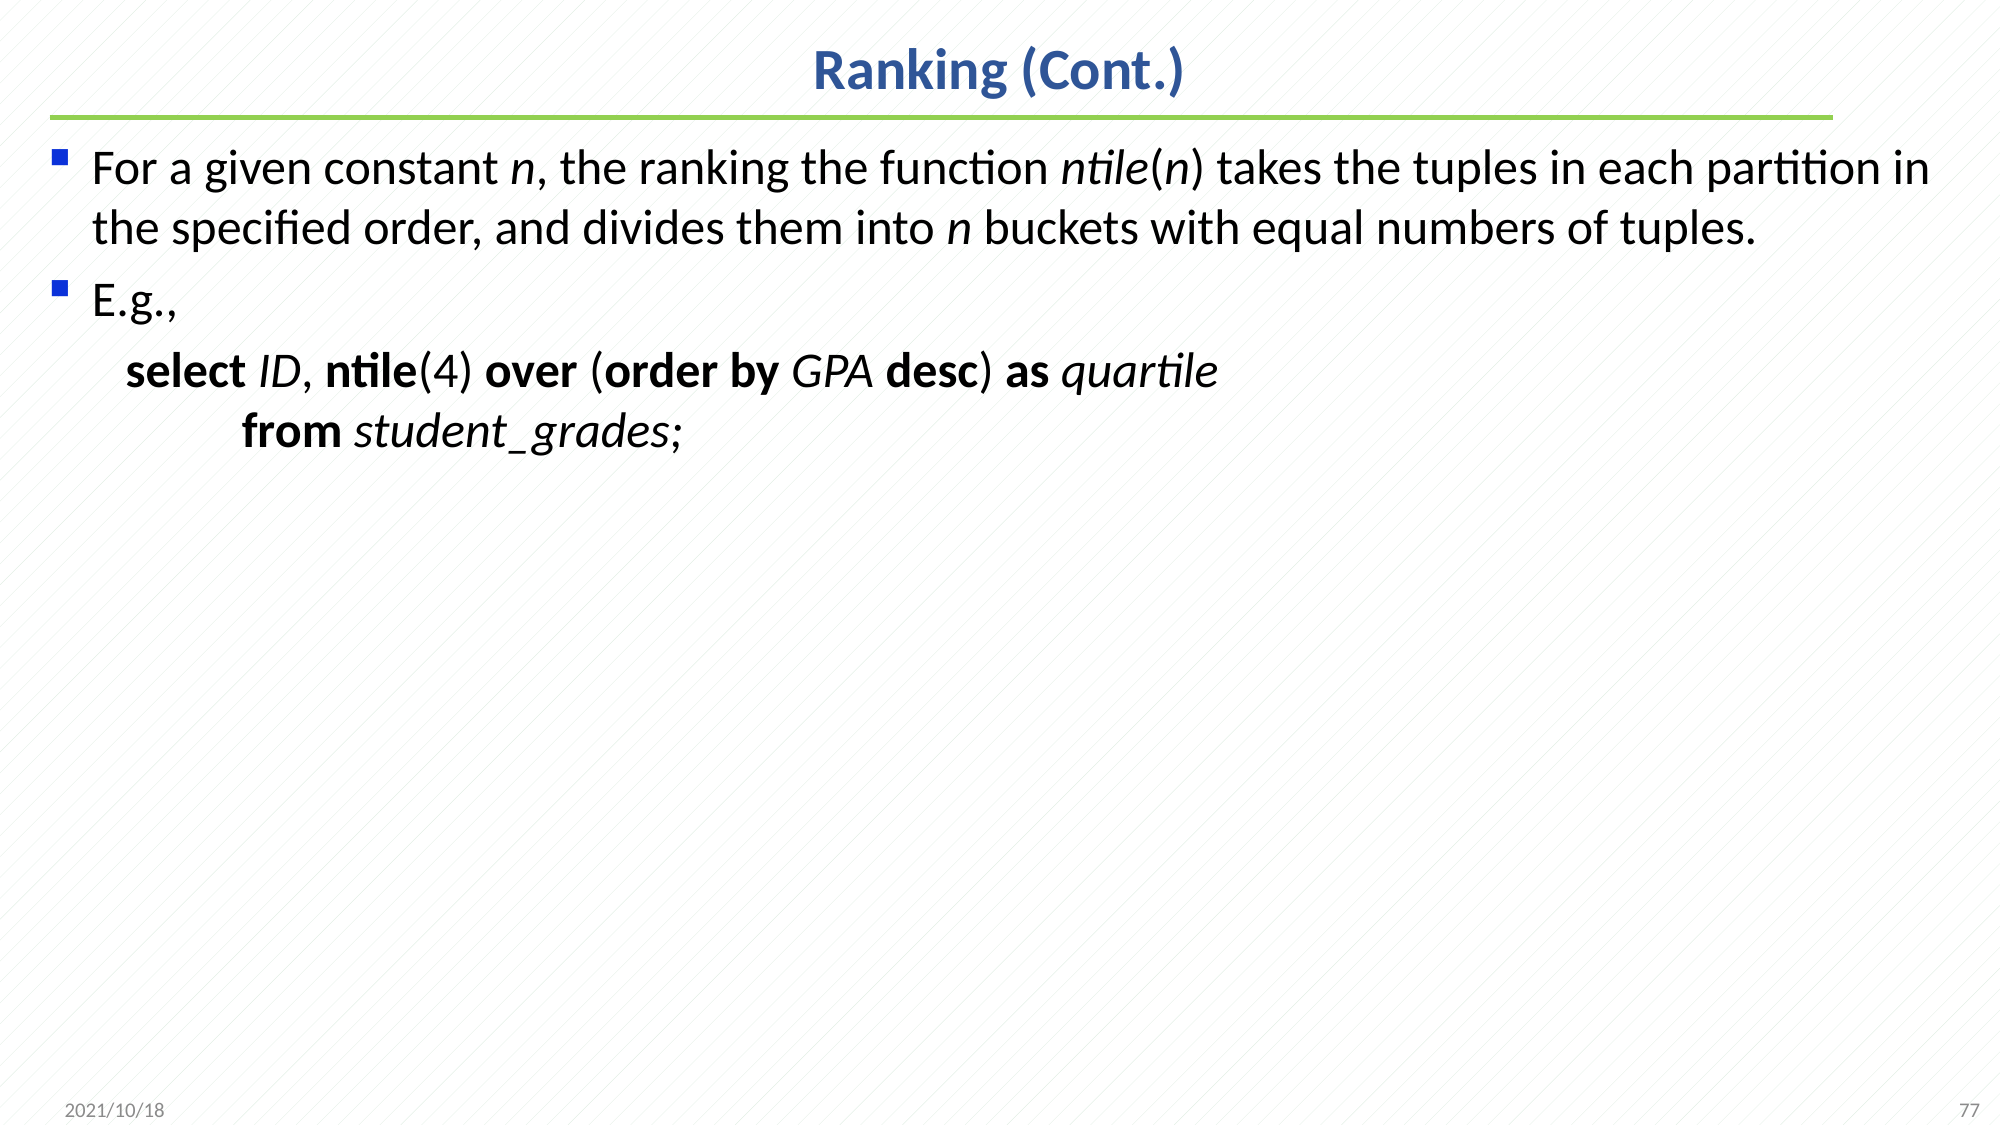

# Ranking (Cont.)
For a given constant n, the ranking the function ntile(n) takes the tuples in each partition in the specified order, and divides them into n buckets with equal numbers of tuples.
E.g.,
	   select ID, ntile(4) over (order by GPA desc) as quartile
	from student_grades;

77
2021/10/18